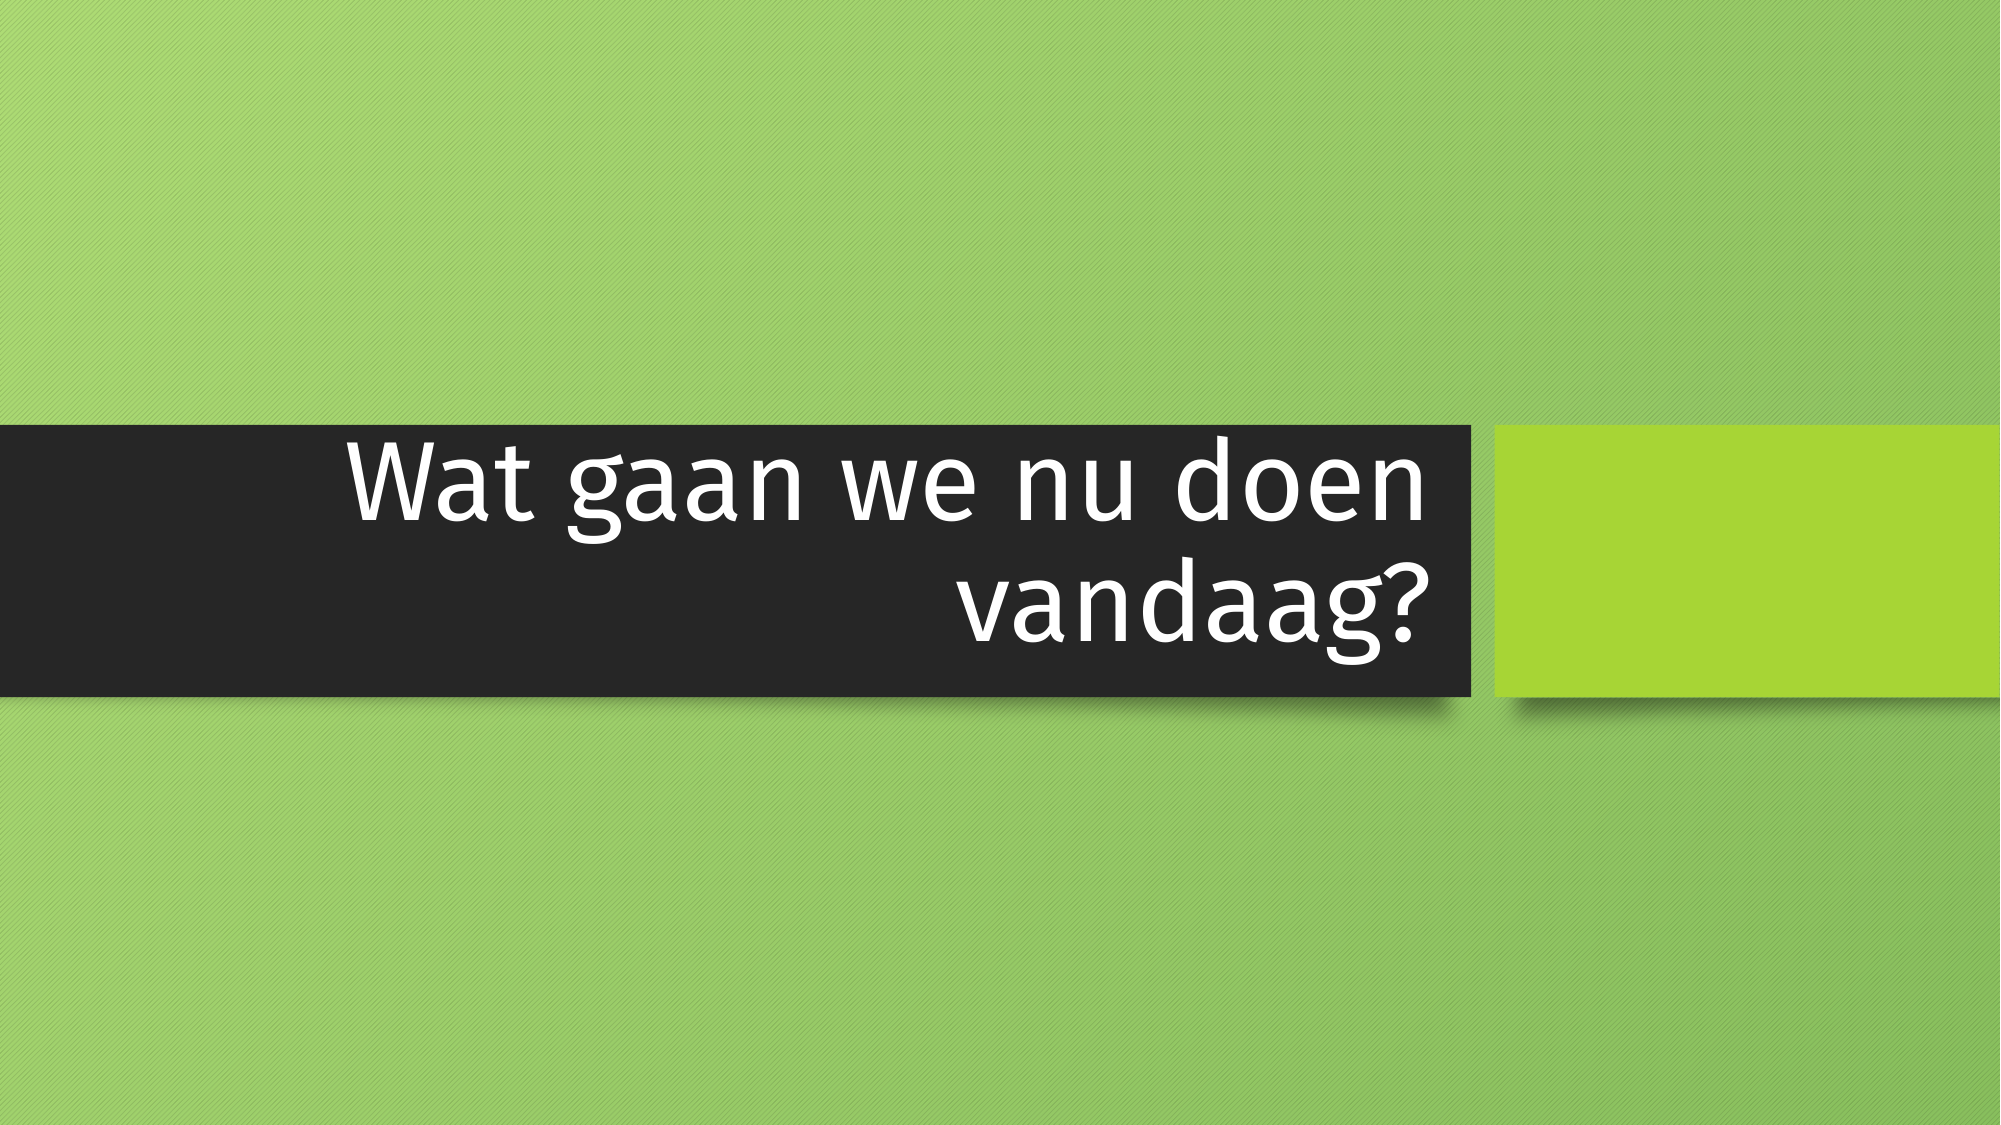

# Wat gaan we nu doen vandaag?